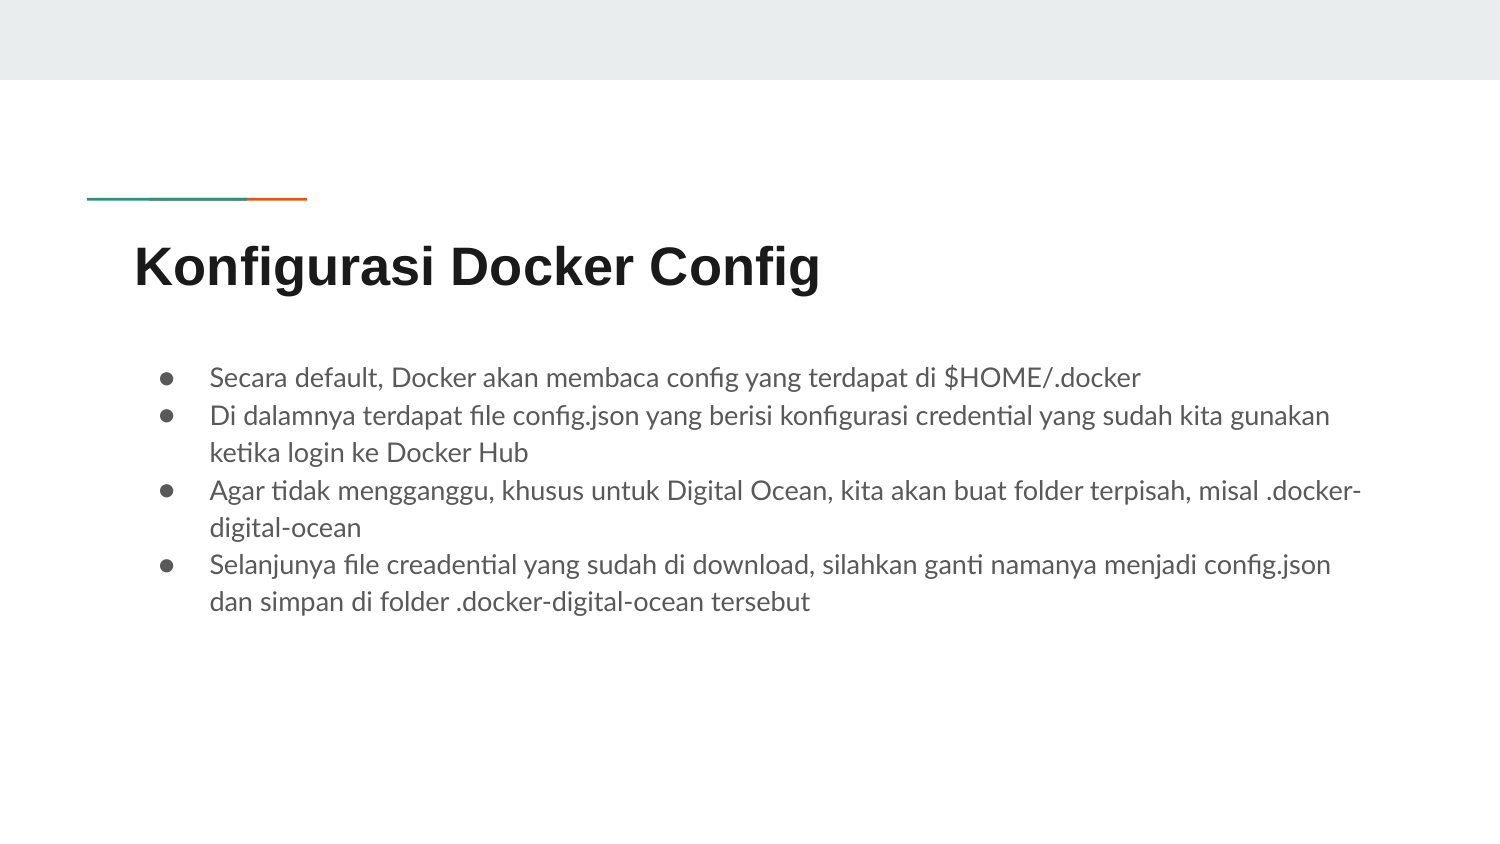

# Konfigurasi Docker Config
Secara default, Docker akan membaca config yang terdapat di $HOME/.docker
Di dalamnya terdapat file config.json yang berisi konfigurasi credential yang sudah kita gunakan ketika login ke Docker Hub
Agar tidak mengganggu, khusus untuk Digital Ocean, kita akan buat folder terpisah, misal .docker-digital-ocean
Selanjunya file creadential yang sudah di download, silahkan ganti namanya menjadi config.json dan simpan di folder .docker-digital-ocean tersebut